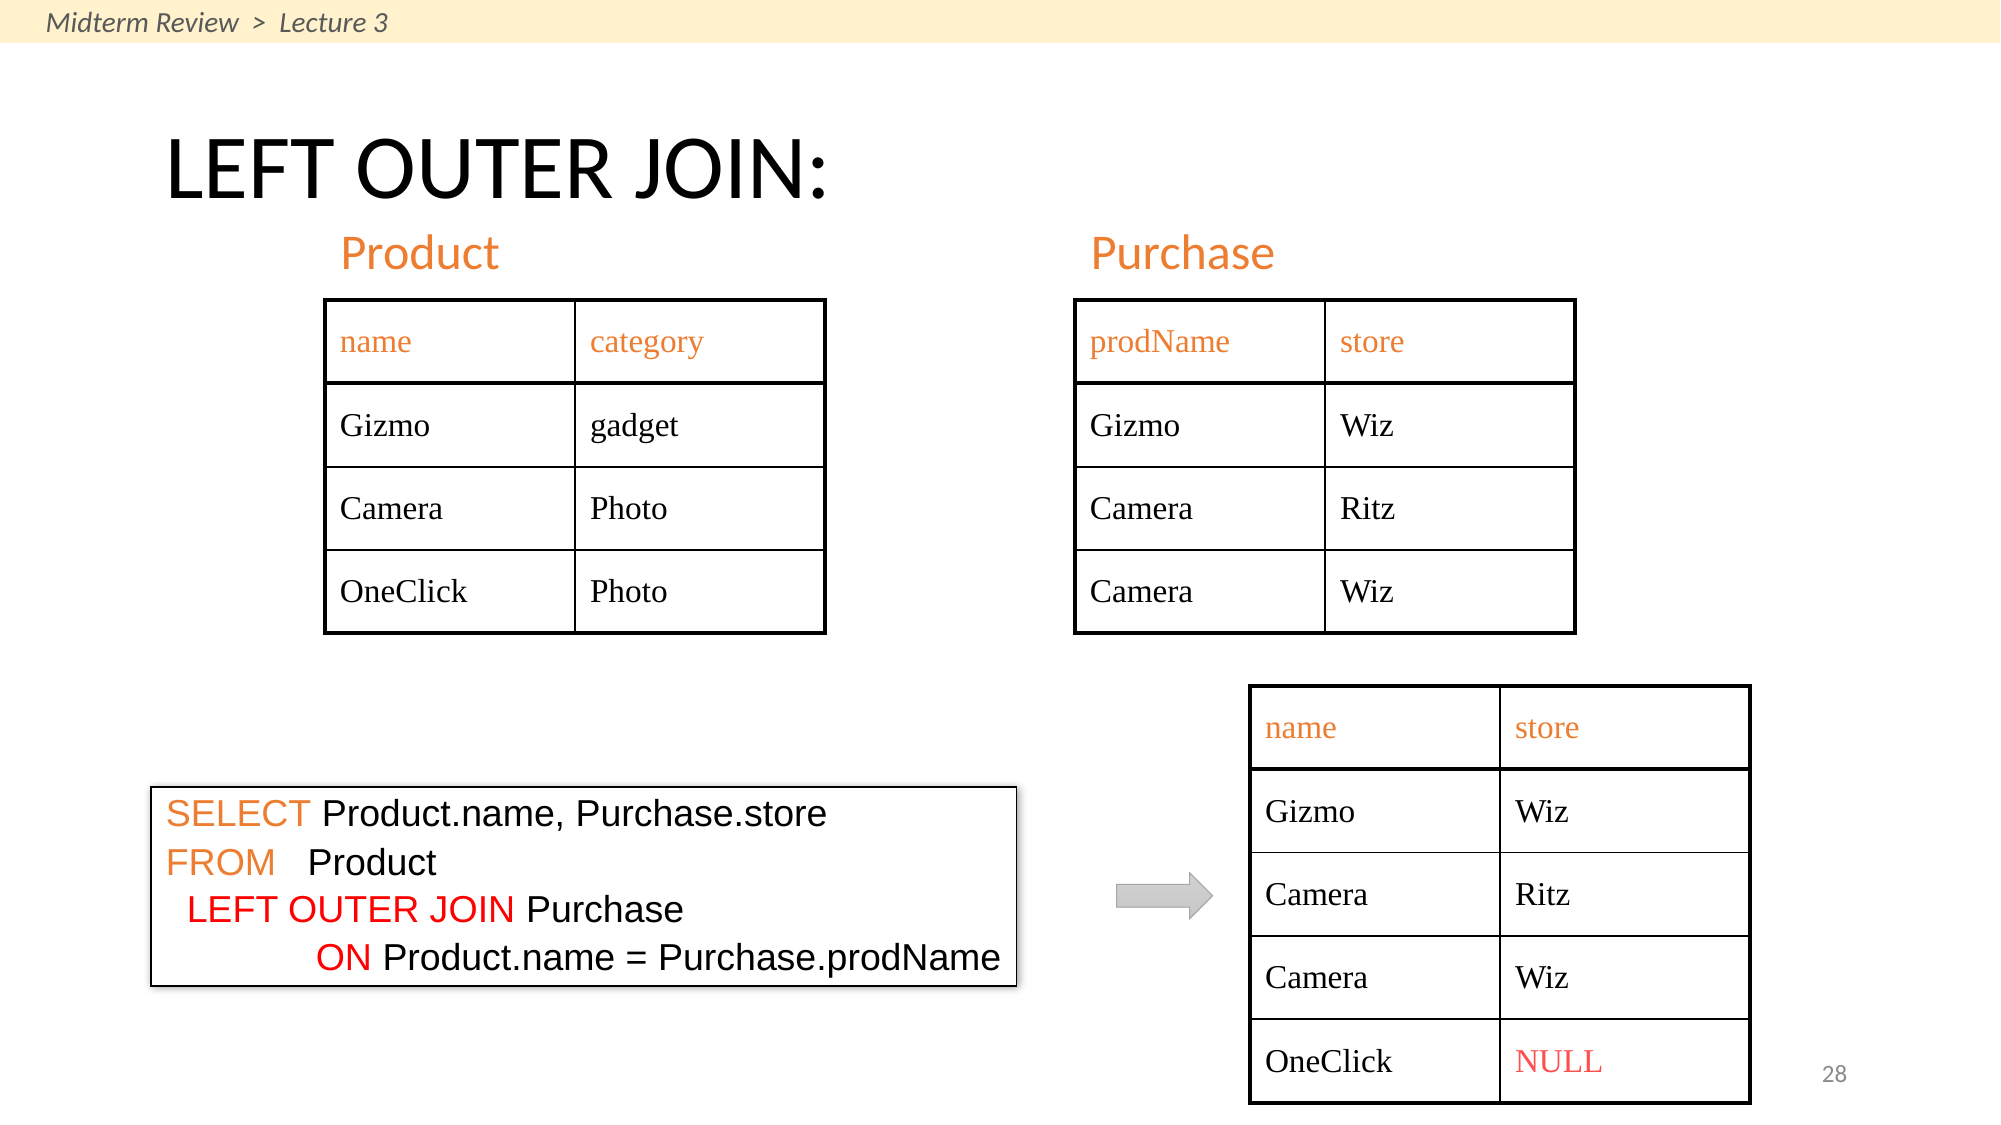

Midterm Review  >  Lecture 3
# LEFT OUTER JOIN:
Product
Purchase
| name | category |
| --- | --- |
| Gizmo | gadget |
| Camera | Photo |
| OneClick | Photo |
| prodName | store |
| --- | --- |
| Gizmo | Wiz |
| Camera | Ritz |
| Camera | Wiz |
| name | store |
| --- | --- |
| Gizmo | Wiz |
| Camera | Ritz |
| Camera | Wiz |
| OneClick | NULL |
SELECT Product.name, Purchase.store
FROM   Product
  LEFT OUTER JOIN Purchase
	ON Product.name = Purchase.prodName

28